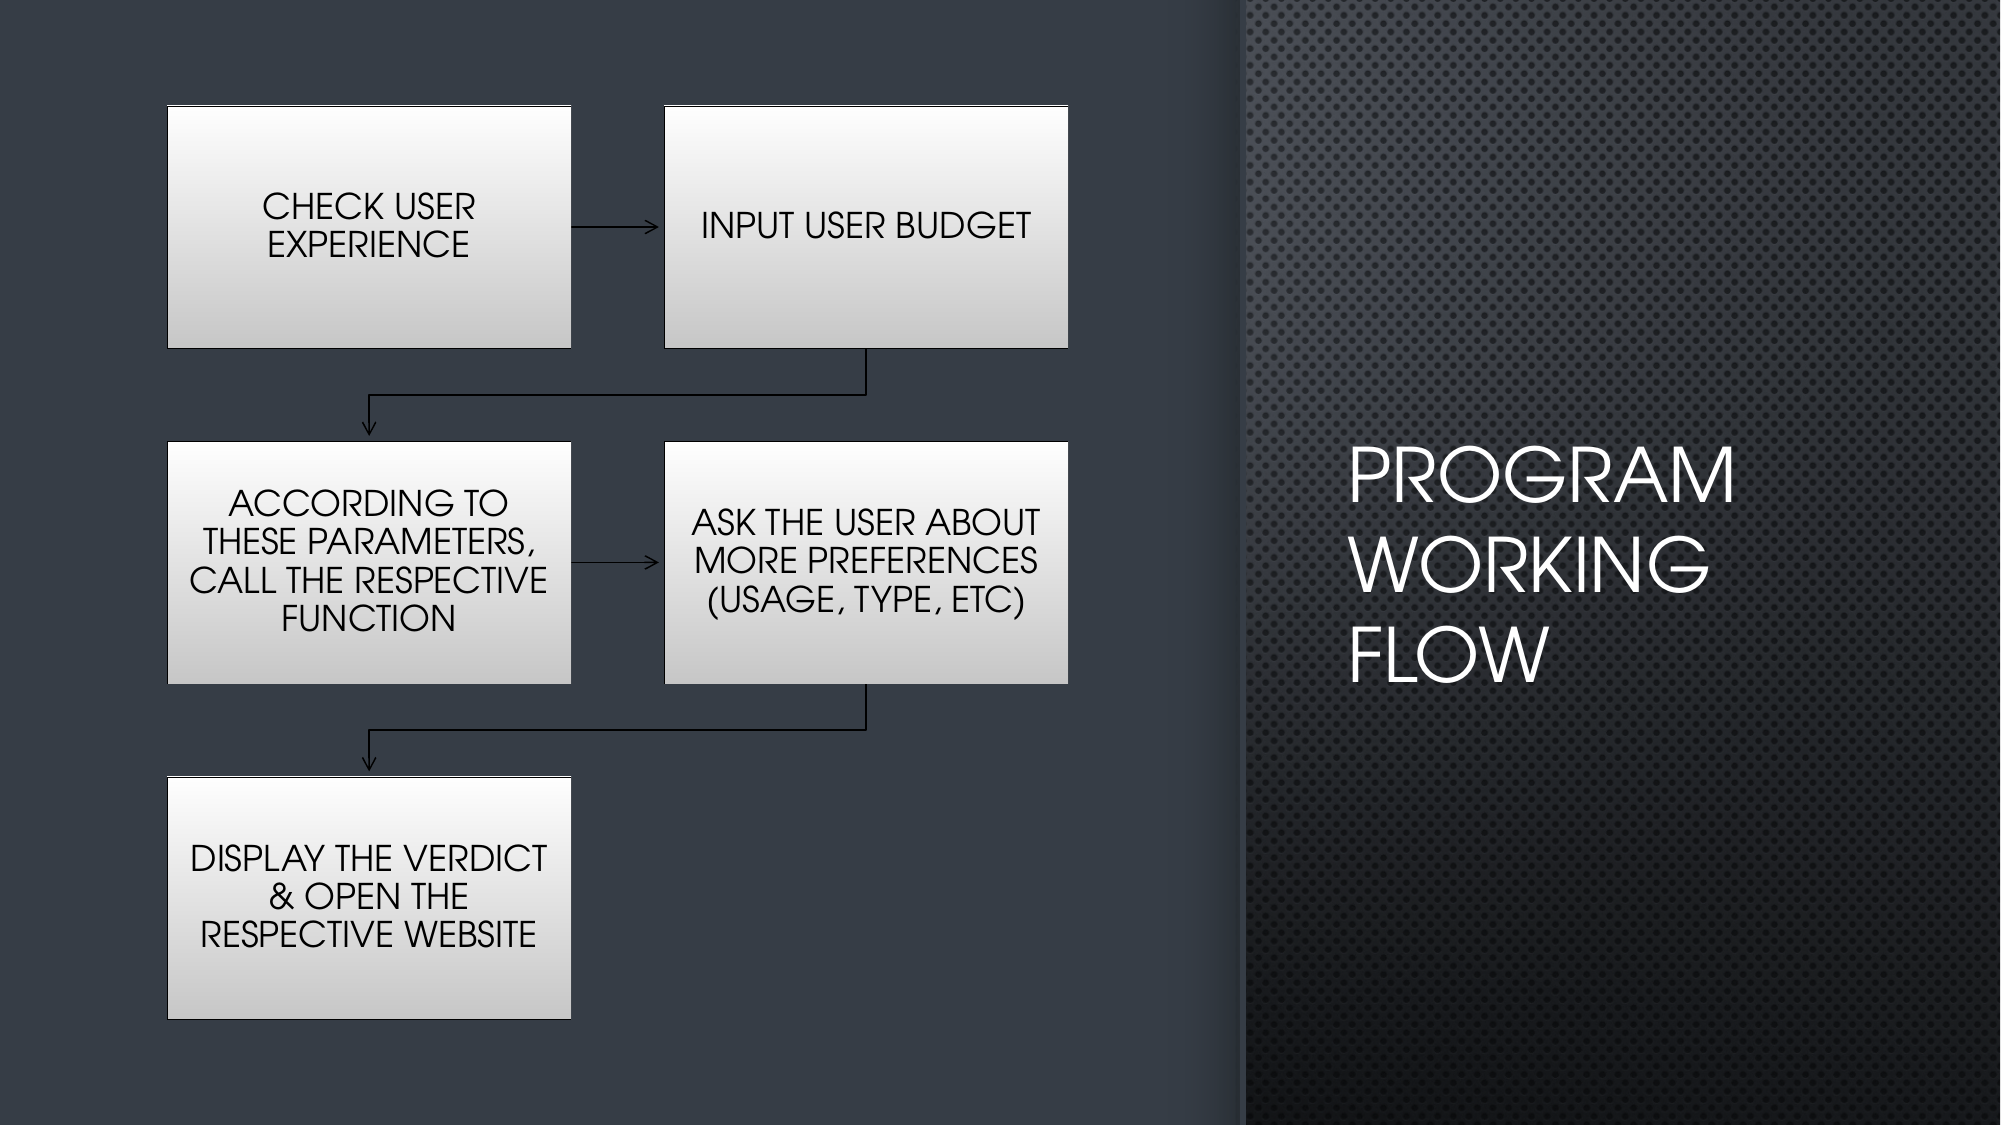

# PROGRAM WORKING FLOW

CHECK USER EXPERIENCE

INPUT USER BUDGET

ACCORDING TO THESE PARAMETERS, CALL THE RESPECTIVE FUNCTION

ASK THE USER ABOUT MORE PREFERENCES (USAGE, TYPE, ETC)
DISPLAY THE VERDICT & OPEN THE RESPECTIVE WEBSITE